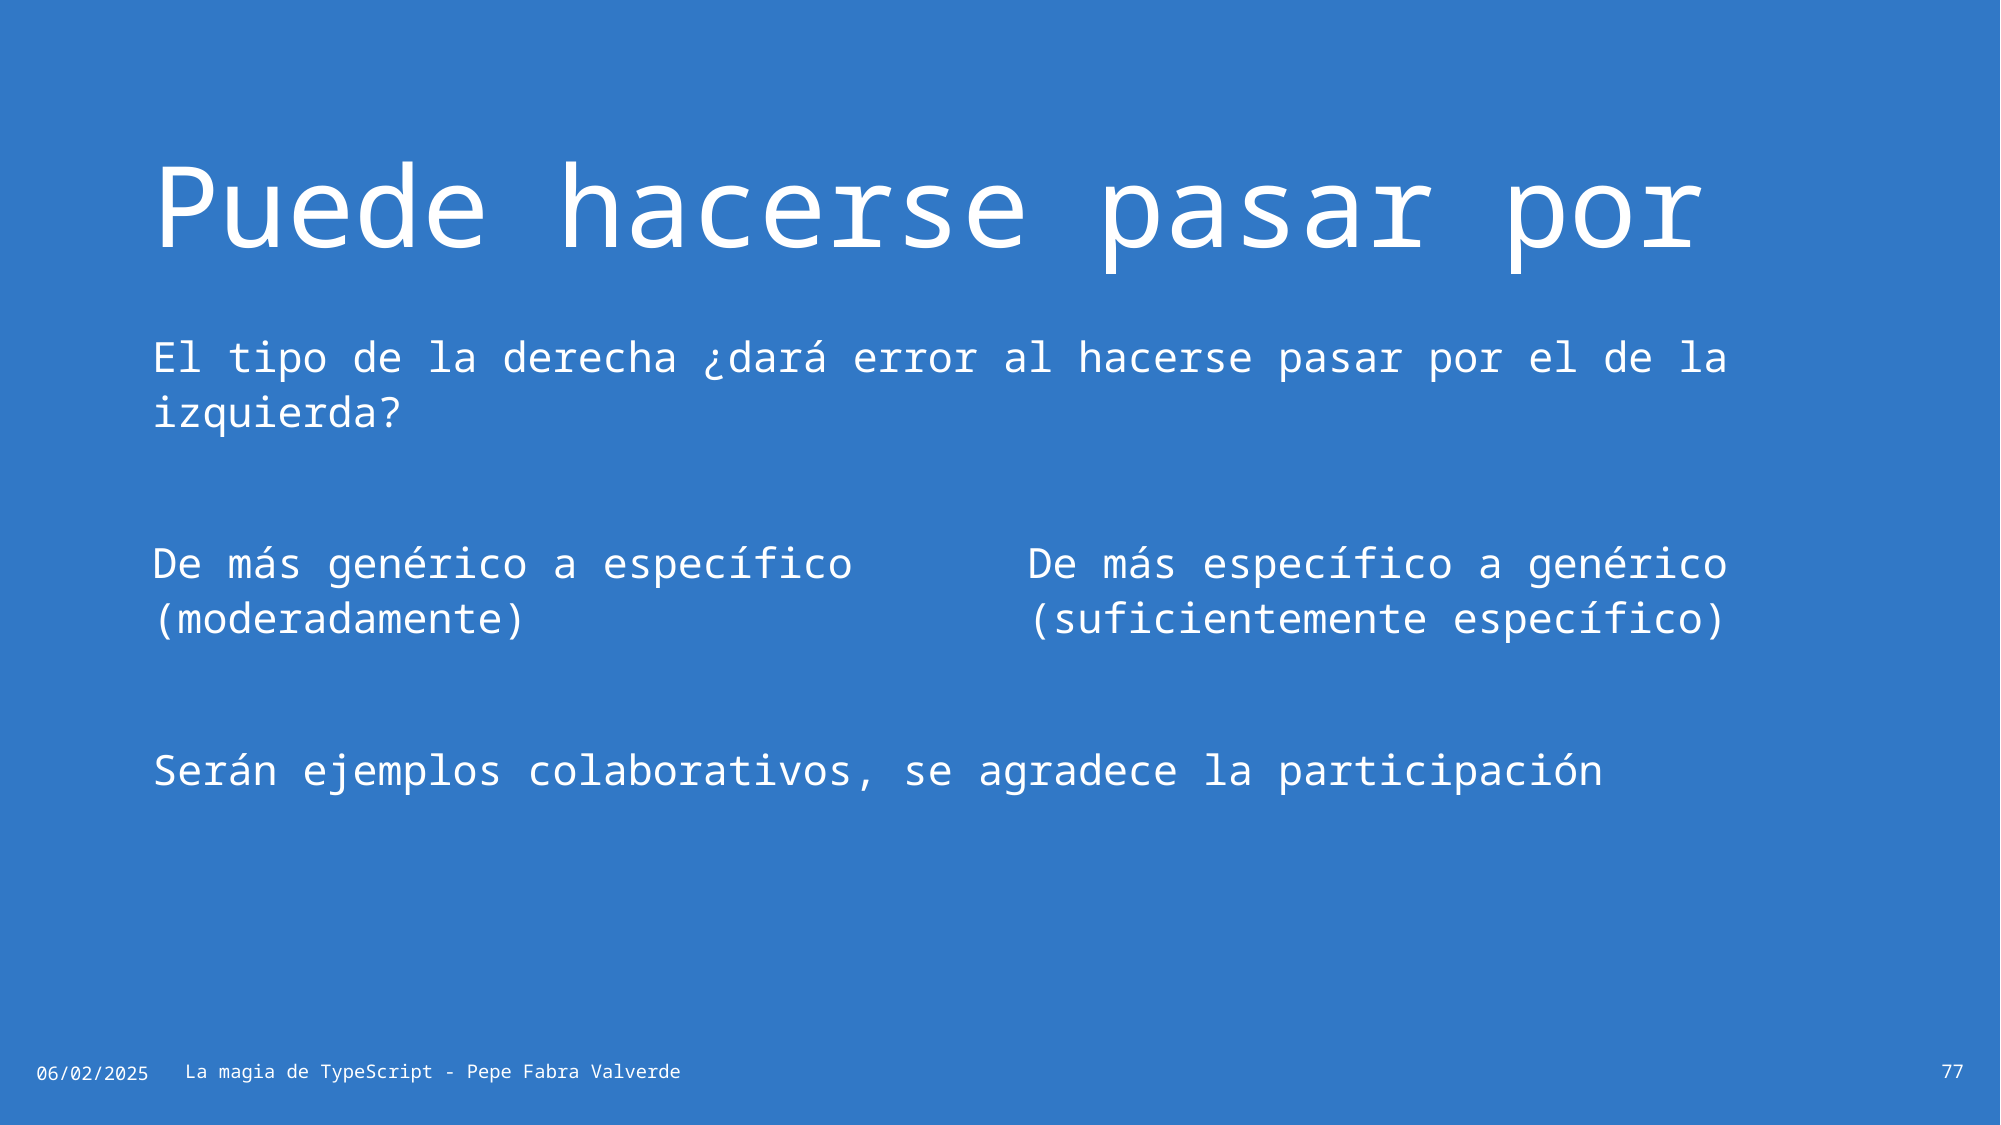

# Puede hacerse pasar por
El tipo de la derecha ¿dará error al hacerse pasar por el de la izquierda?

De más genérico a específico (moderadamente)
De más específico a genérico (suficientemente específico)
Serán ejemplos colaborativos, se agradece la participación
06/02/2025
La magia de TypeScript - Pepe Fabra Valverde
77